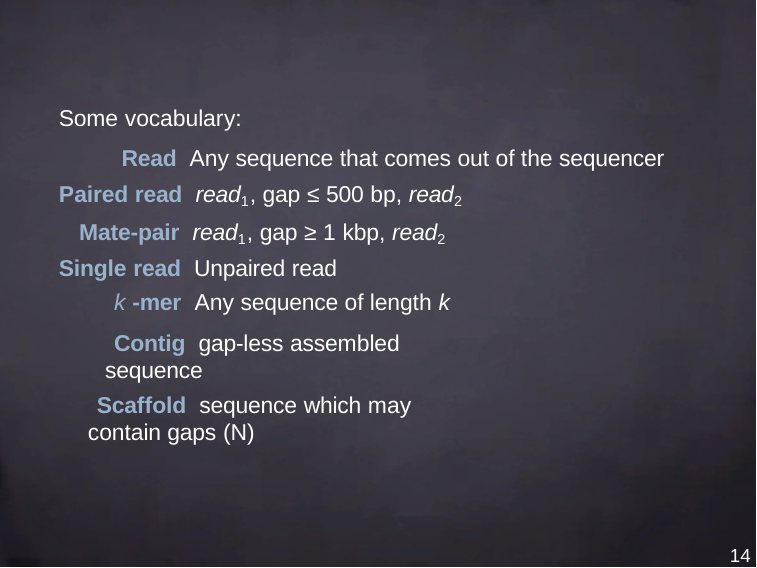

Some vocabulary:
Read  Any sequence that comes out of the sequencer
Paired read  read1, gap ≤ 500 bp, read2
Mate-pair  read1, gap ≥ 1 kbp, read2
Single read  Unpaired read
k -mer  Any sequence of length k
Contig  gap-less assembled sequence
Scaffold  sequence which may contain gaps (N)
14